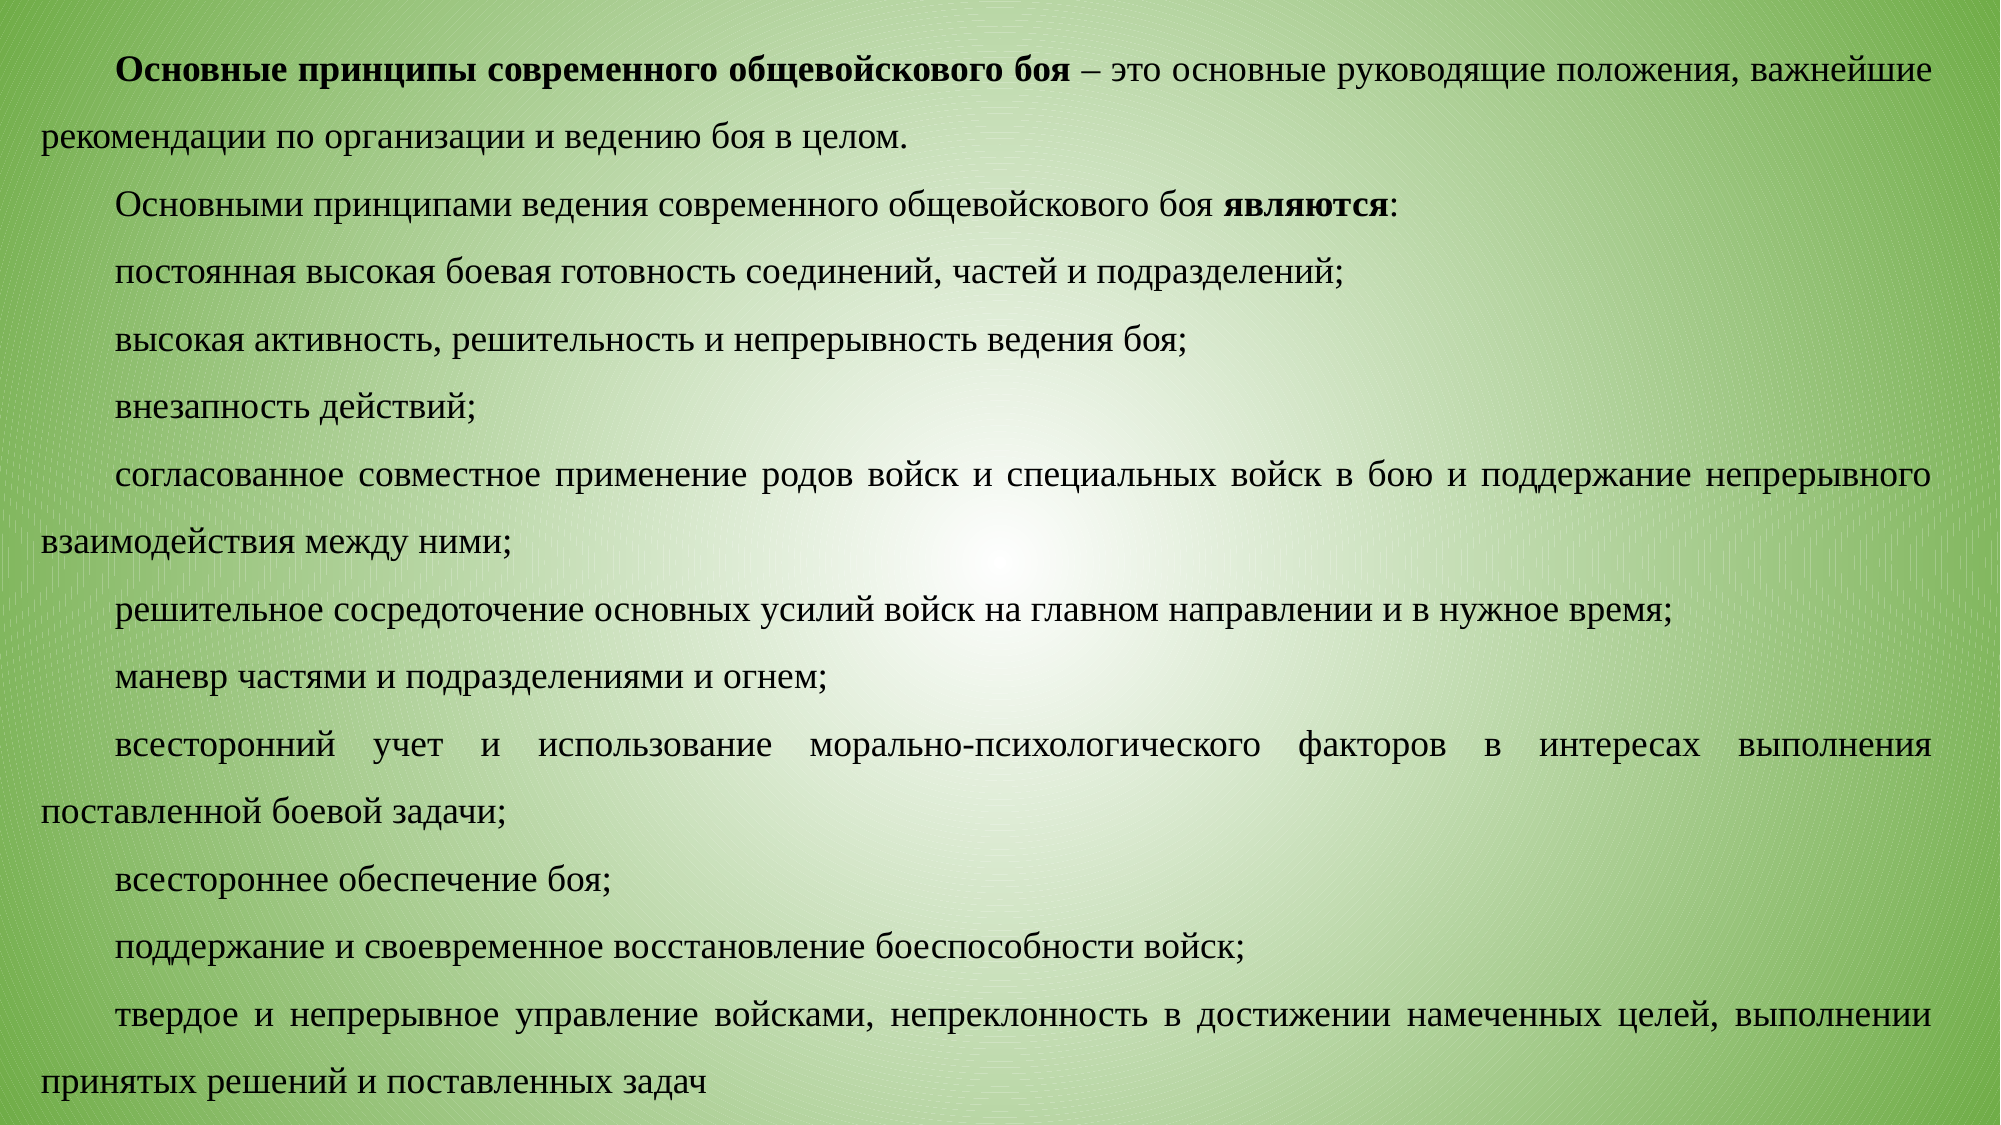

Основные принципы современного общевойскового боя – это основные руководящие положения, важнейшие рекомендации по организации и ведению боя в целом.
Основными принципами ведения современного общевойскового боя являются:
постоянная высокая боевая готовность соединений, частей и подразделений;
высокая активность, решительность и непрерывность ведения боя;
внезапность действий;
согласованное совместное применение родов войск и специальных войск в бою и поддержание непрерывного взаимодей­ствия между ними;
решительное сосредоточение основных усилий войск на главном направлении и в нужное время;
маневр частями и подразделениями и огнем;
всесторонний учет и использование морально-психологического факторов в интересах выполнения поставленной боевой задачи;
всестороннее обеспечение боя;
поддержание и своевременное восстановление боеспособности войск;
твердое и непрерывное управление войсками, непреклонность в достижении намеченных целей, выполнении принятых решений и поставленных задач